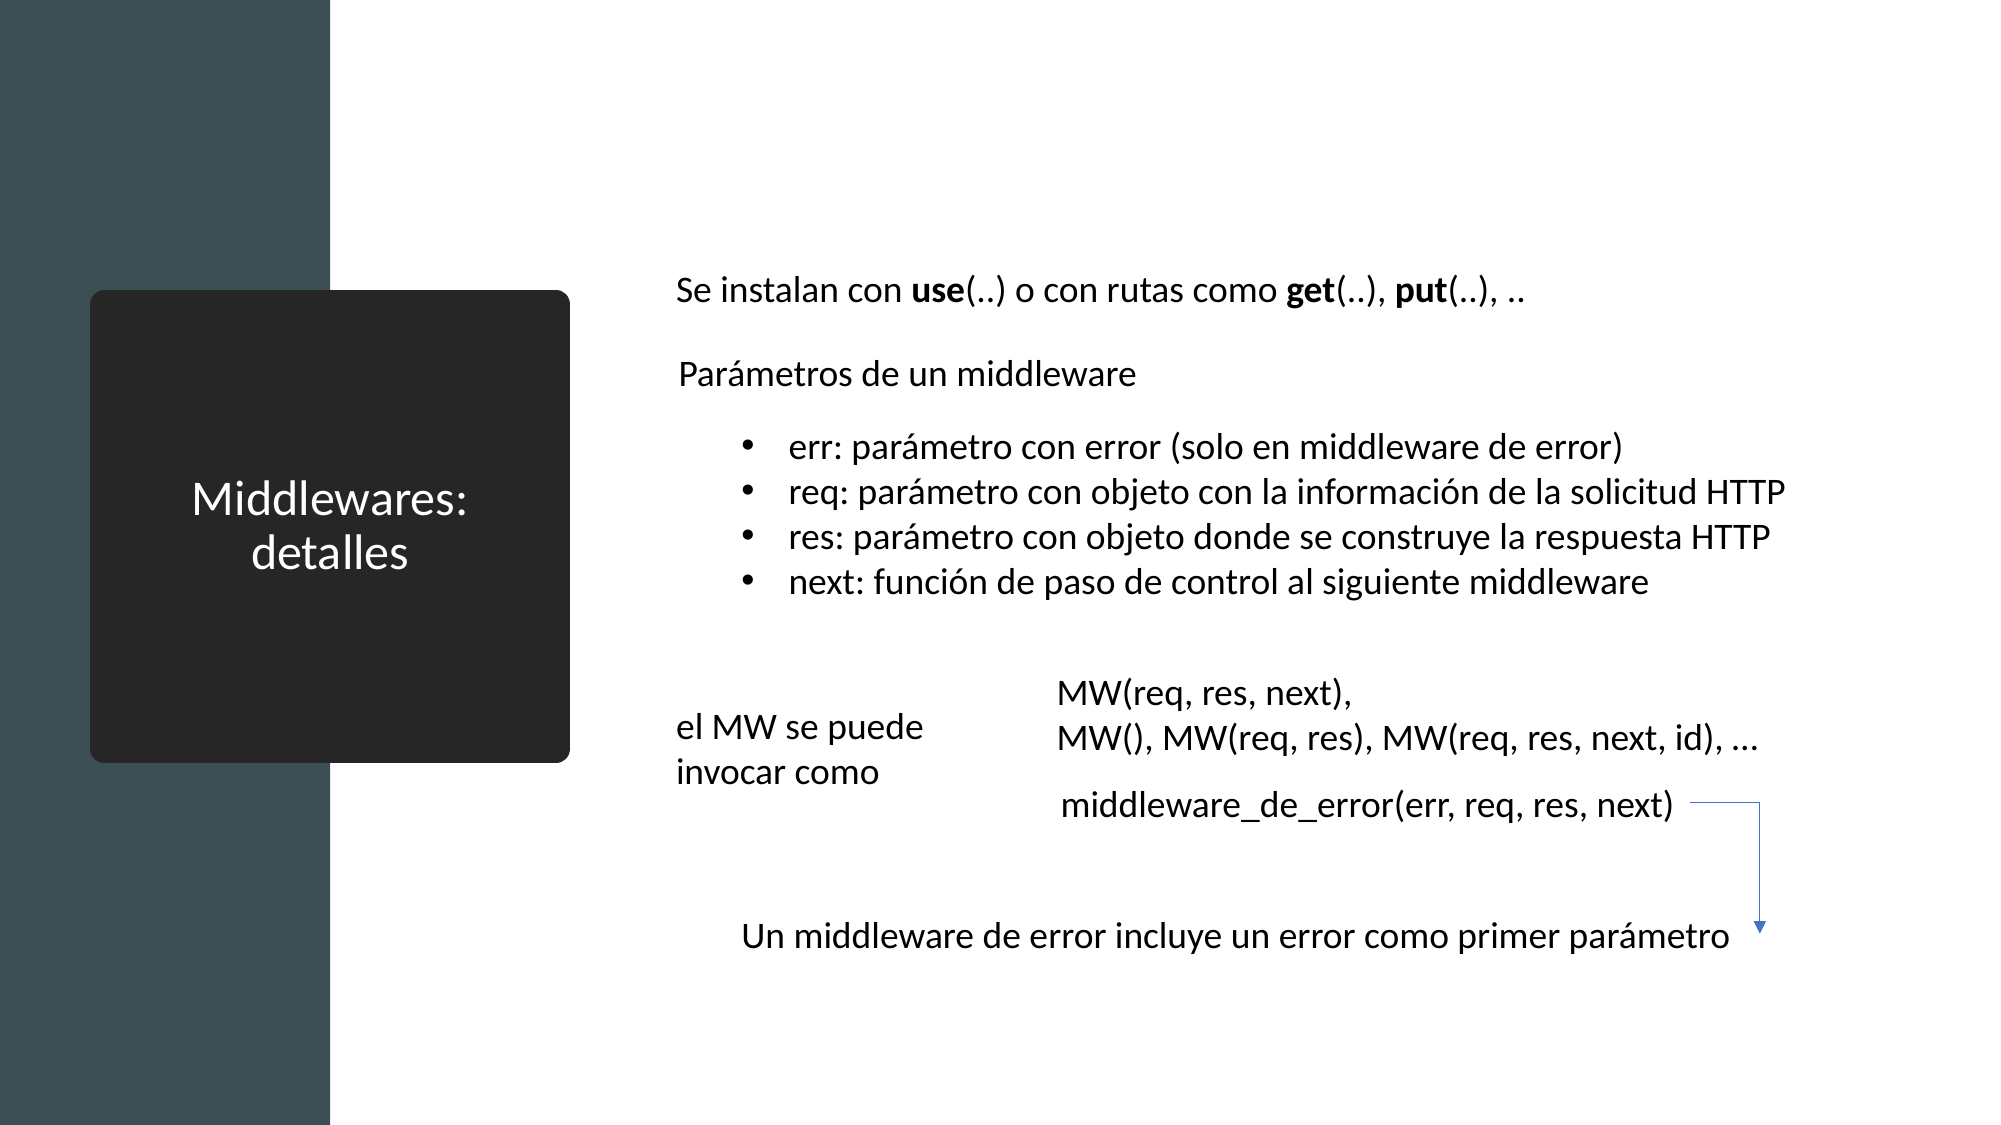

Se instalan con use(..) o con rutas como get(..), put(..), ..
# Middlewares: detalles
Parámetros de un middleware
err: parámetro con error (solo en middleware de error)
req: parámetro con objeto con la información de la solicitud HTTP
res: parámetro con objeto donde se construye la respuesta HTTP
next: función de paso de control al siguiente middleware
MW(req, res, next),
MW(), MW(req, res), MW(req, res, next, id), …
el MW se puede invocar como
middleware_de_error(err, req, res, next)
Un middleware de error incluye un error como primer parámetro